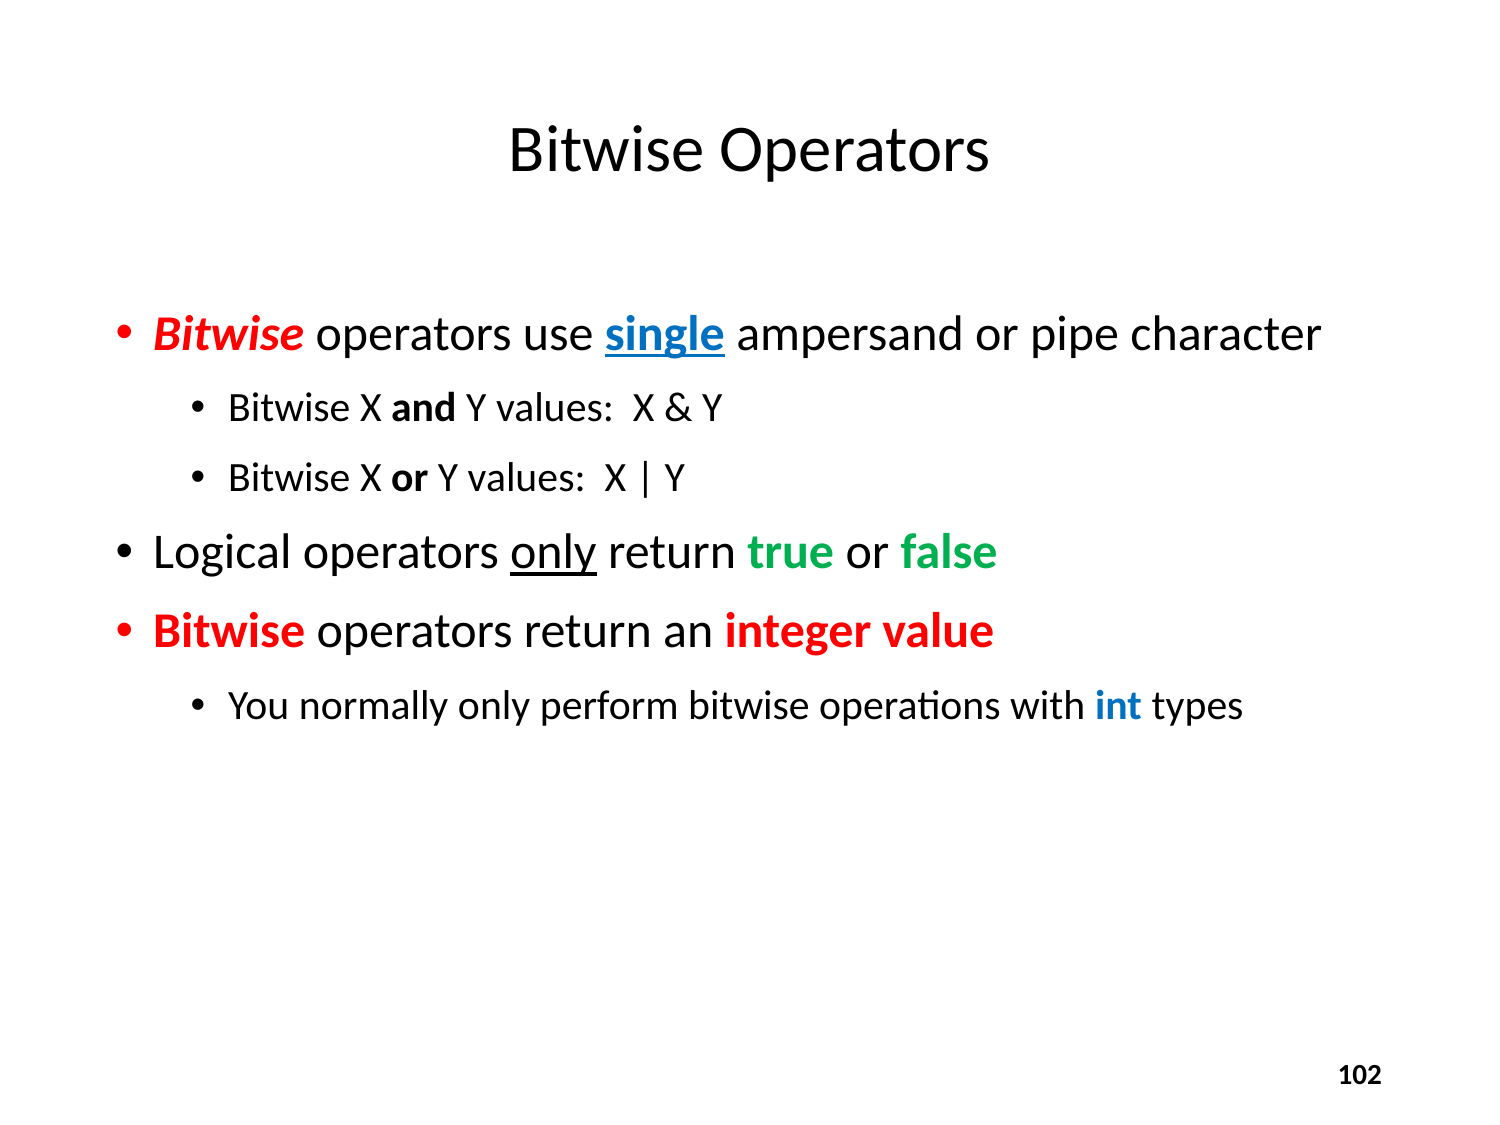

# Bitwise Operators
Bitwise operators use single ampersand or pipe character
Bitwise X and Y values:  X & Y
Bitwise X or Y values:  X | Y
Logical operators only return true or false
Bitwise operators return an integer value
You normally only perform bitwise operations with int types
102